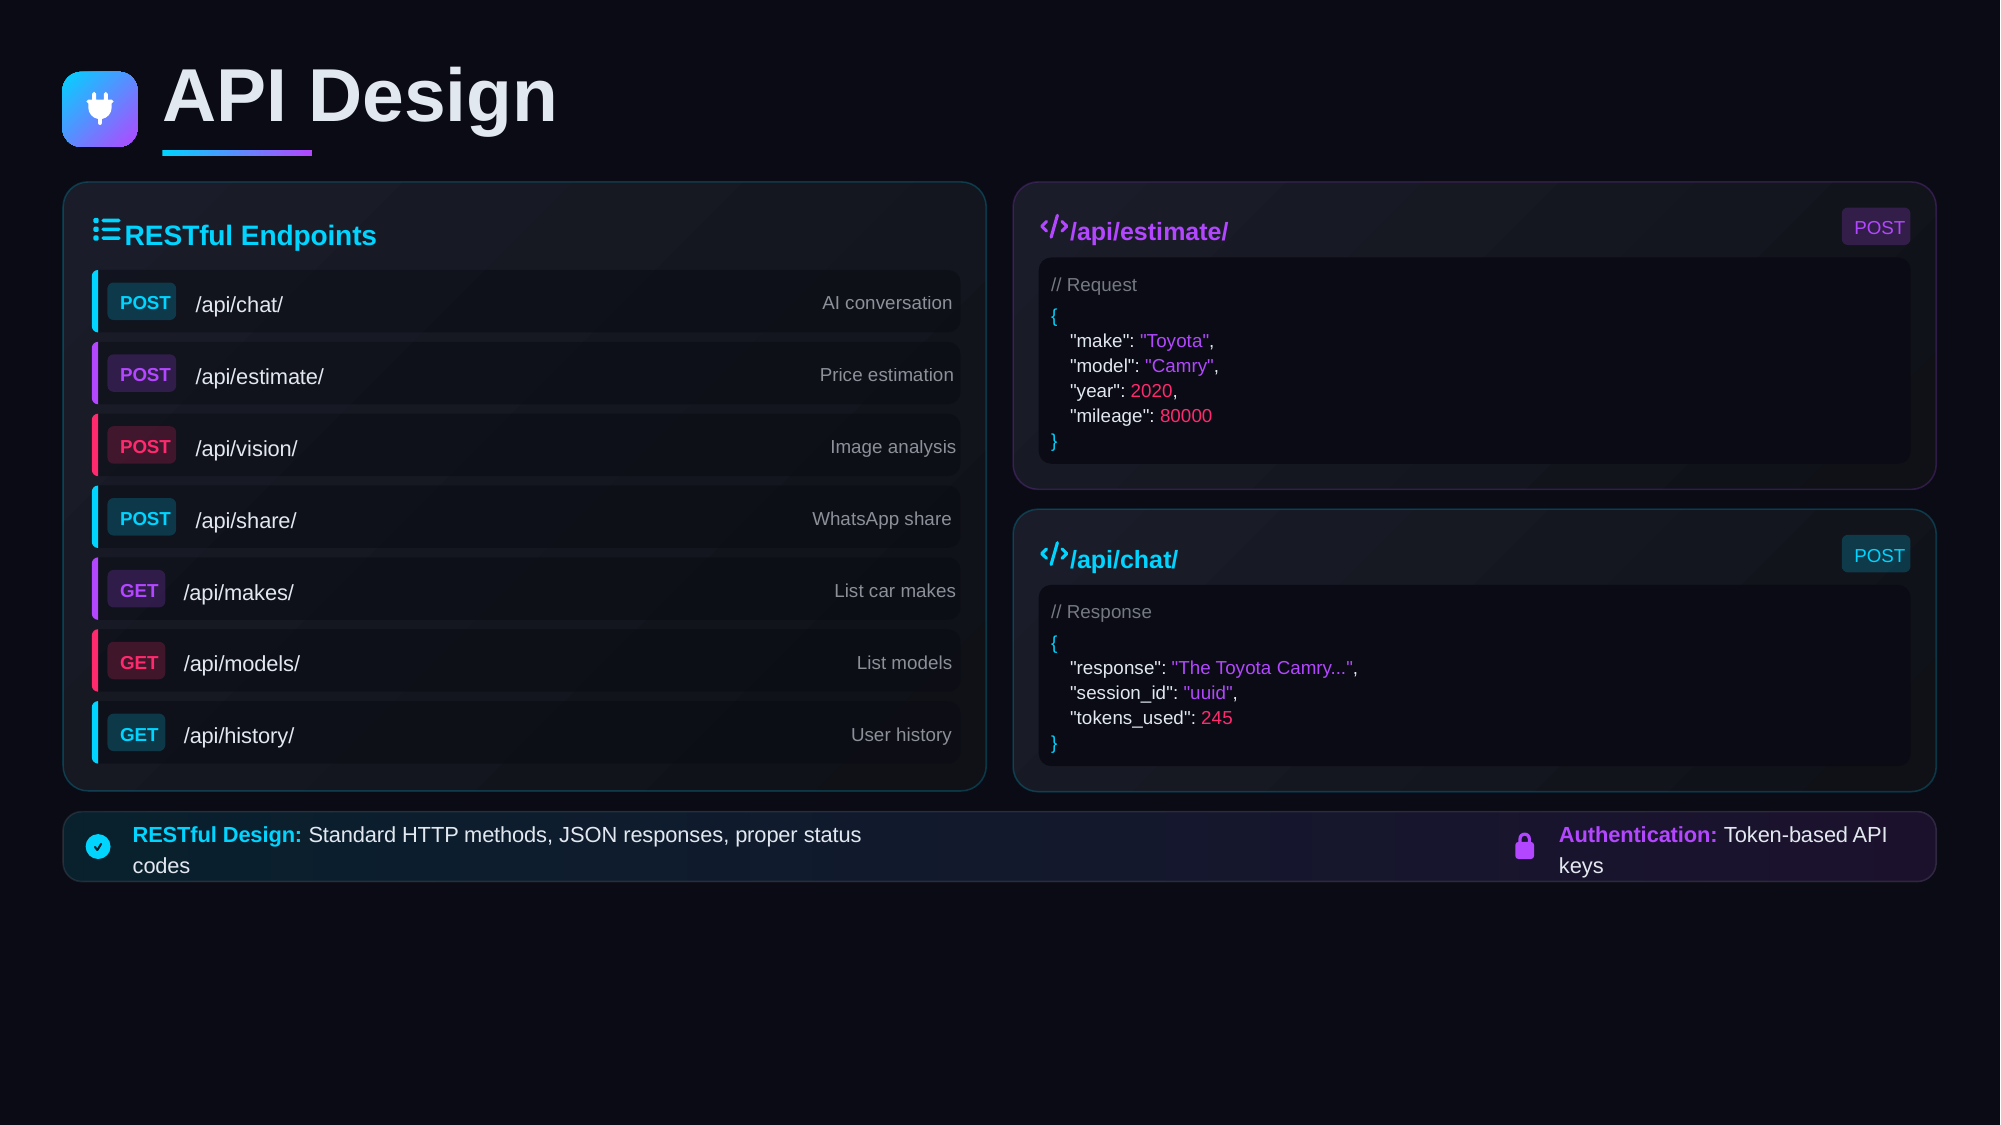

API Design

RESTful Endpoints
/api/estimate/

POST

// Request

POST
/api/chat/
AI conversation
{
"make": "Toyota",

"model": "Camry",

POST
/api/estimate/
Price estimation
"year": 2020,
"mileage": 80000

}

POST
/api/vision/
Image analysis

POST
/api/share/
WhatsApp share

/api/chat/

POST

GET
/api/makes/
List car makes

// Response
{

GET
/api/models/
List models
"response": "The Toyota Camry...",
"session_id": "uuid",

"tokens_used": 245

GET
/api/history/
User history
}

RESTful Design: Standard HTTP methods, JSON responses, proper status codes
Authentication: Token-based API keys